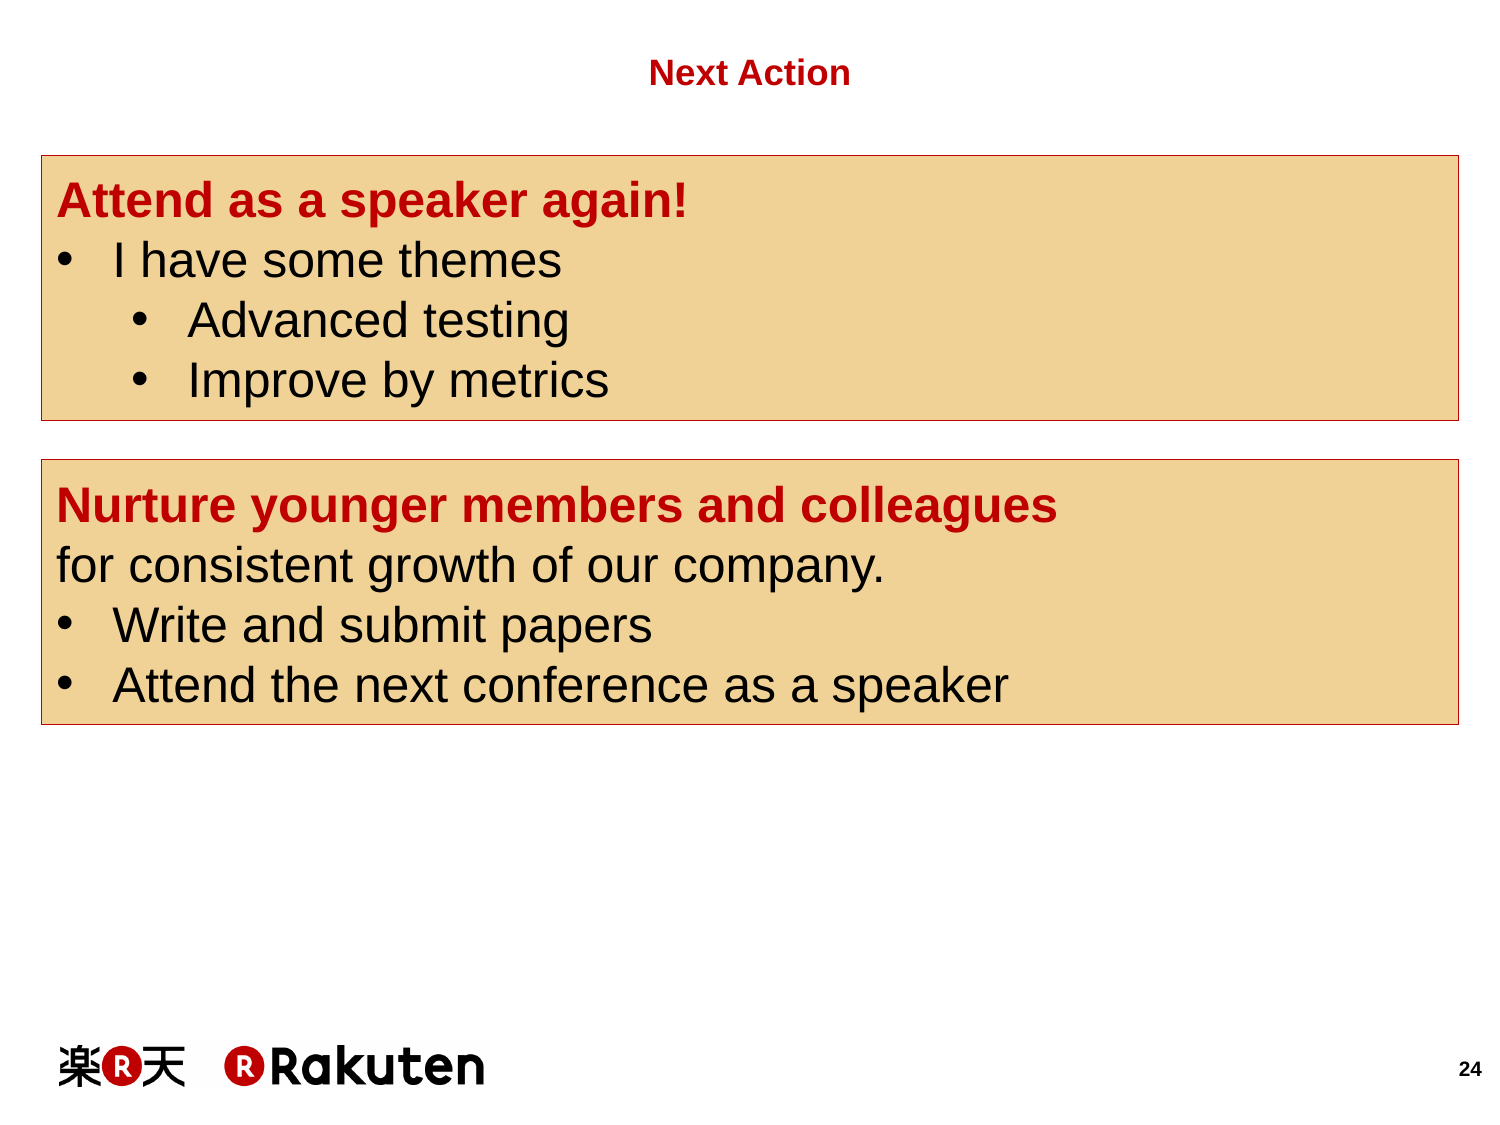

# Next Action
Attend as a speaker again!
I have some themes
Advanced testing
Improve by metrics
Nurture younger members and colleagues
for consistent growth of our company.
Write and submit papers
Attend the next conference as a speaker